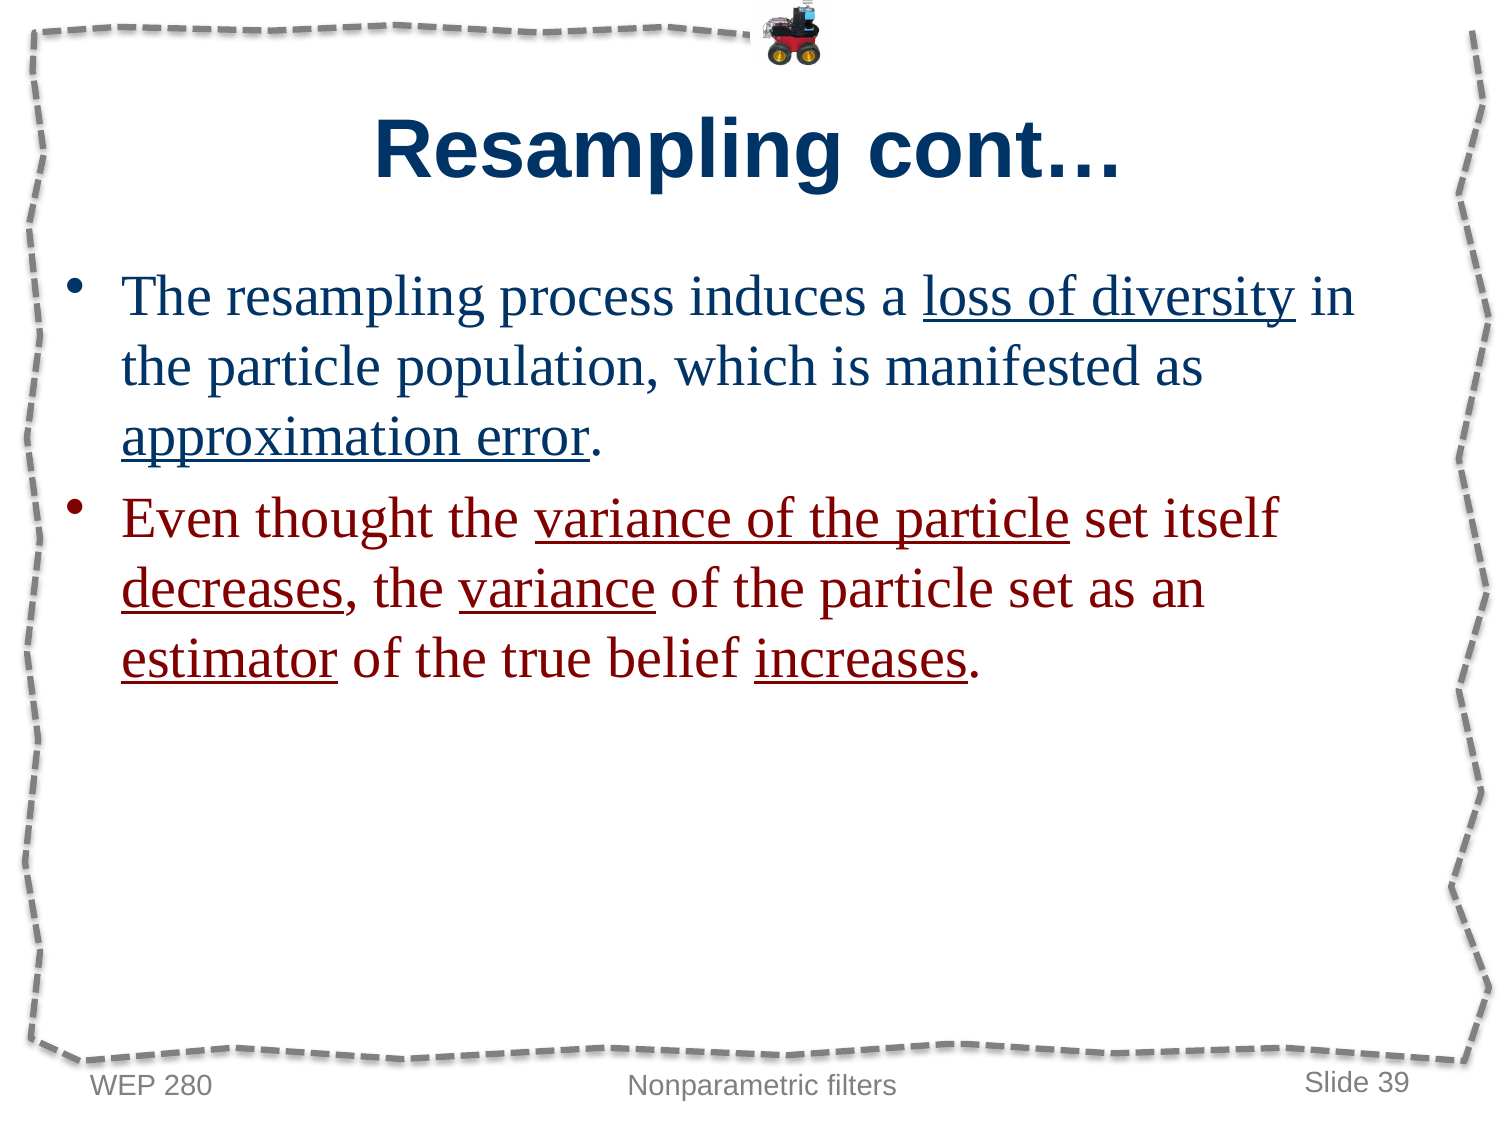

# Resampling cont…
The resampling process induces a loss of diversity in the particle population, which is manifested as approximation error.
Even thought the variance of the particle set itself decreases, the variance of the particle set as an estimator of the true belief increases.
WEP 280
Nonparametric filters
Slide 39